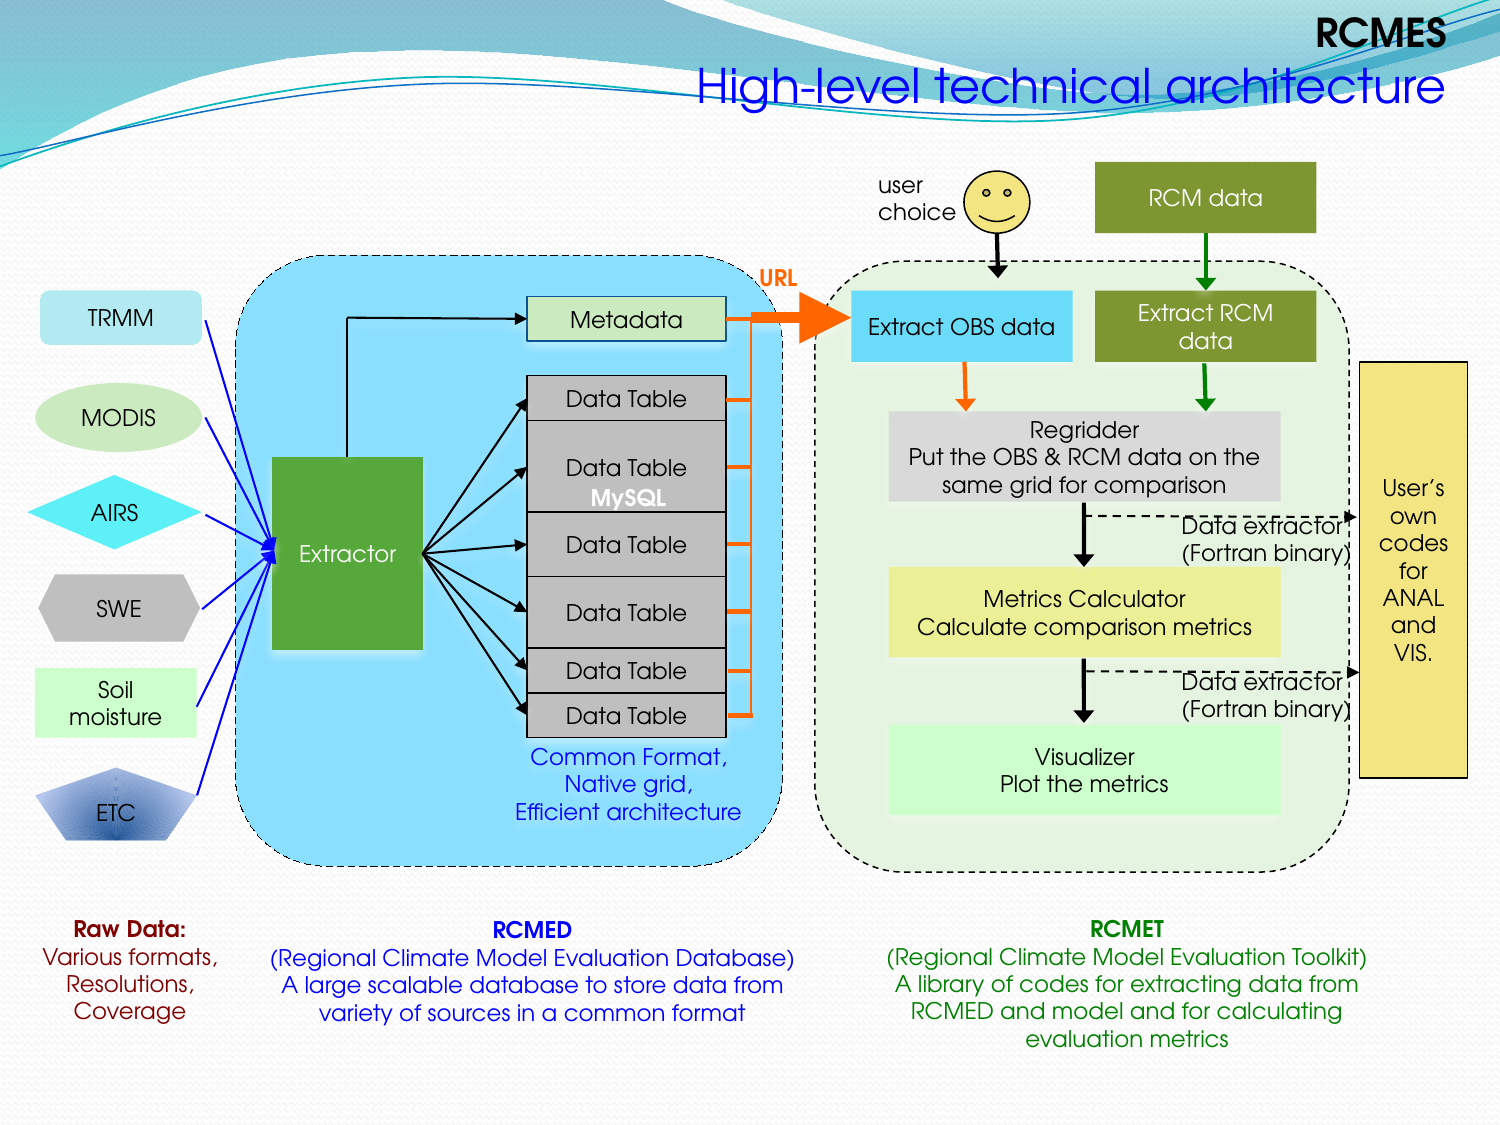

# RCMES High-level technical architecture
RCM data
user
choice

URL

TRMM
Extract OBS data
Extract RCM data
Metadata
User’s own codes for ANAL and VIS.
Data Table
MODIS
Regridder
Put the OBS & RCM data on the same grid for comparison
Data Table
Extractor
AIRS
MySQL
Data extractor
(Fortran binary)
Data Table
Metrics Calculator
Calculate comparison metrics
SWE
Data Table
Data Table
Data extractor
(Fortran binary)
Soil moisture
Data Table
Visualizer
Plot the metrics
Common Format,
Native grid,
Efficient architecture
ETC
Raw Data:
Various formats,
Resolutions,
Coverage
RCMET
(Regional Climate Model Evaluation Toolkit)
A library of codes for extracting data from RCMED and model and for calculating evaluation metrics
RCMED
(Regional Climate Model Evaluation Database)
A large scalable database to store data from variety of sources in a common format